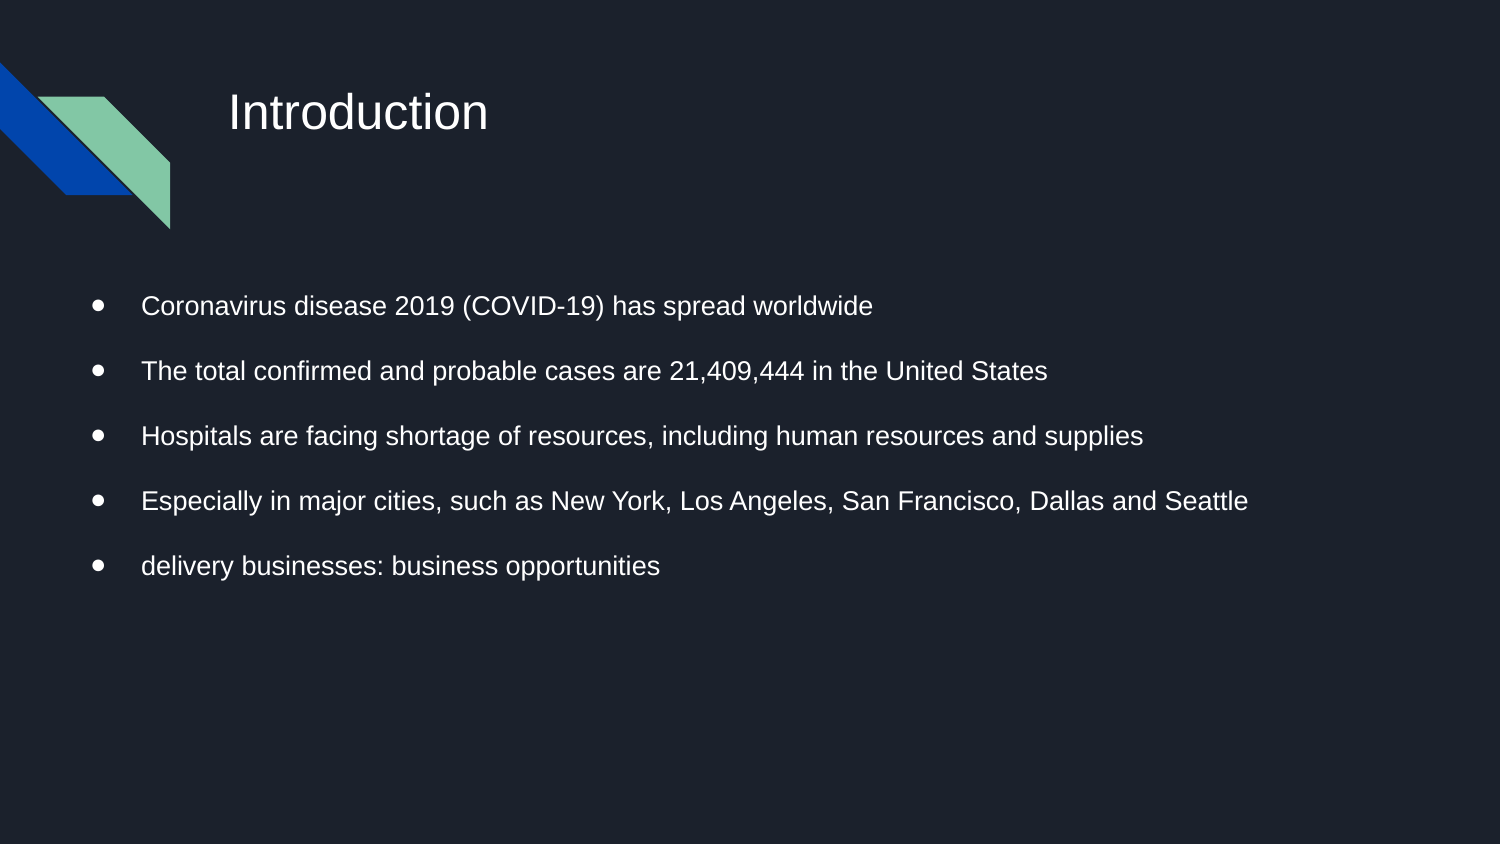

# Introduction
Coronavirus disease 2019 (COVID-19) has spread worldwide
The total confirmed and probable cases are 21,409,444 in the United States
Hospitals are facing shortage of resources, including human resources and supplies
Especially in major cities, such as New York, Los Angeles, San Francisco, Dallas and Seattle
delivery businesses: business opportunities